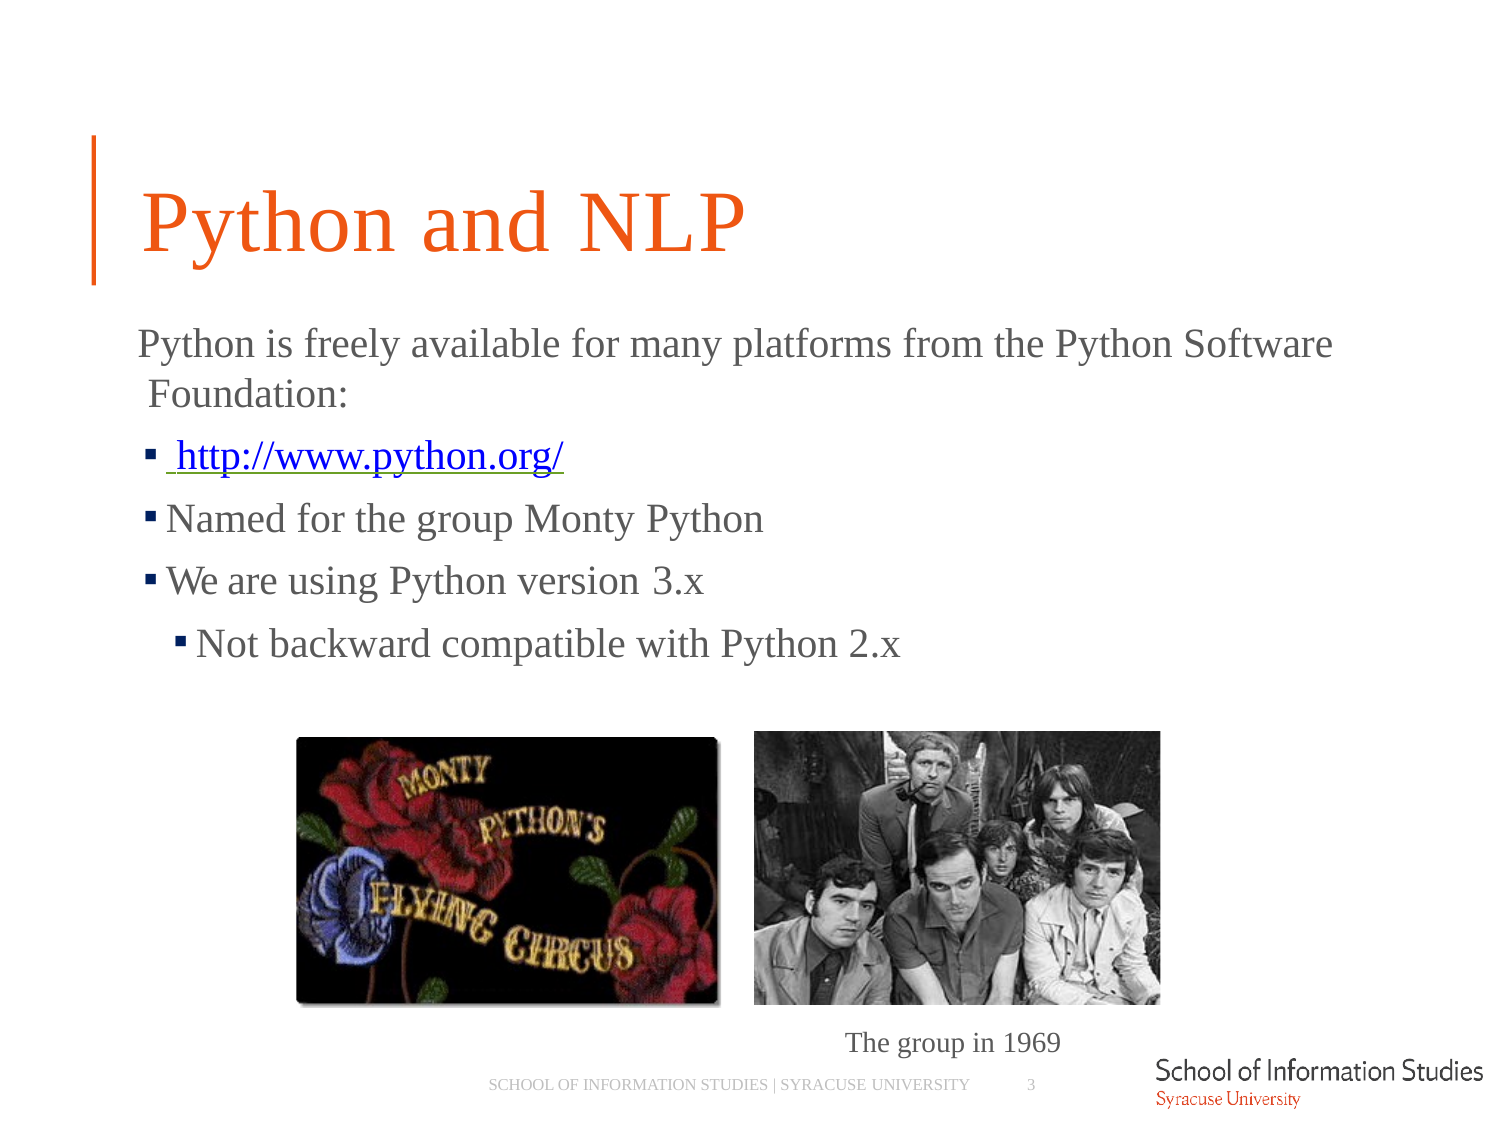

# Python and NLP
Python is freely available for many platforms from the Python Software  Foundation:
 http://www.python.org/
Named for the group Monty Python
We are using Python version 3.x
Not backward compatible with Python 2.x

The group in 1969
SCHOOL OF INFORMATION STUDIES | SYRACUSE UNIVERSITY
3